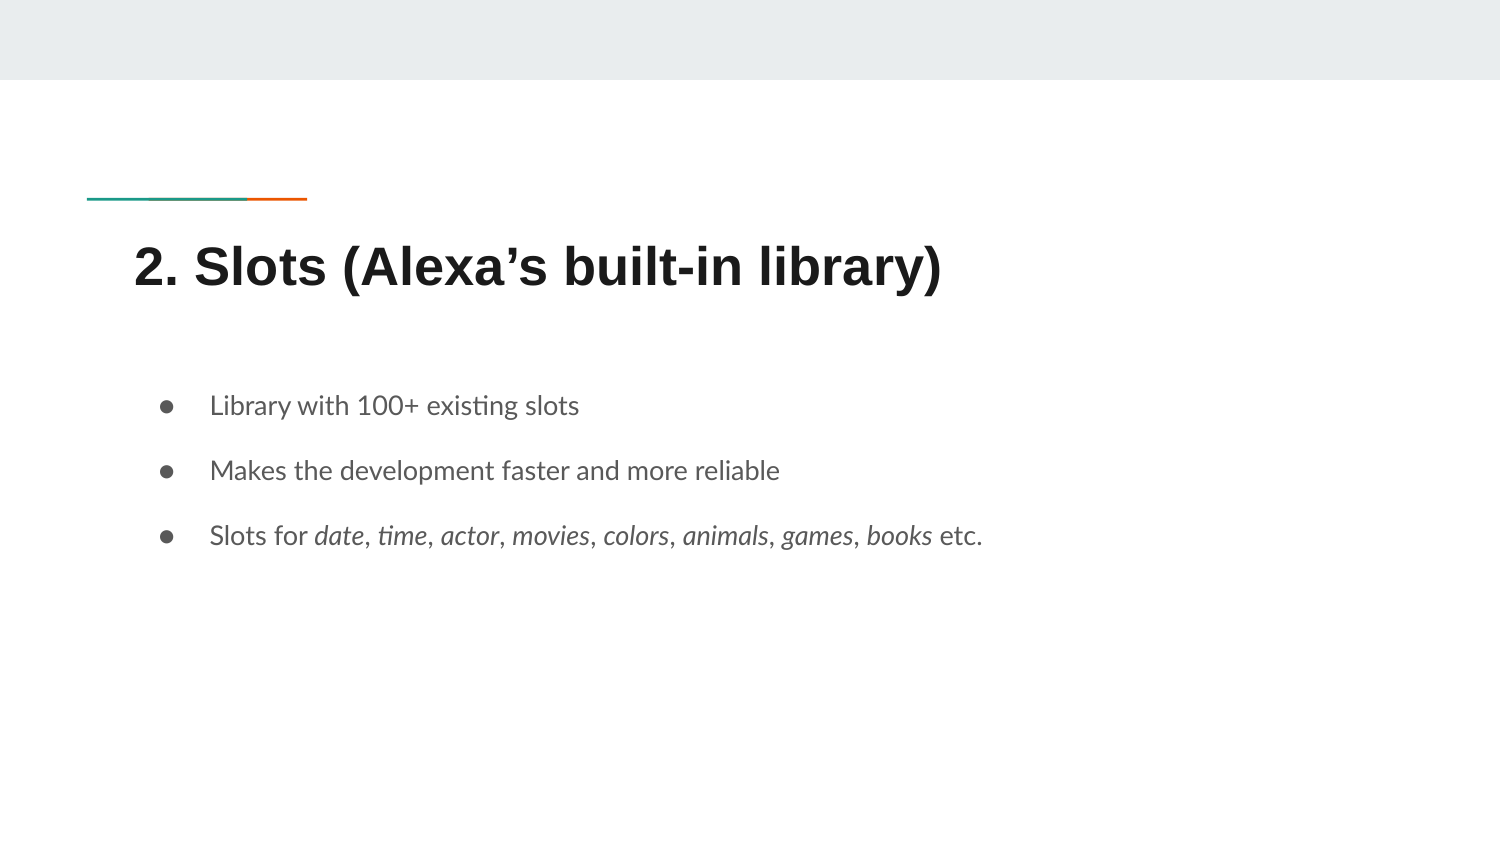

# 2. Slots (Alexa’s built-in library)
Library with 100+ existing slots
Makes the development faster and more reliable
Slots for date, time, actor, movies, colors, animals, games, books etc.